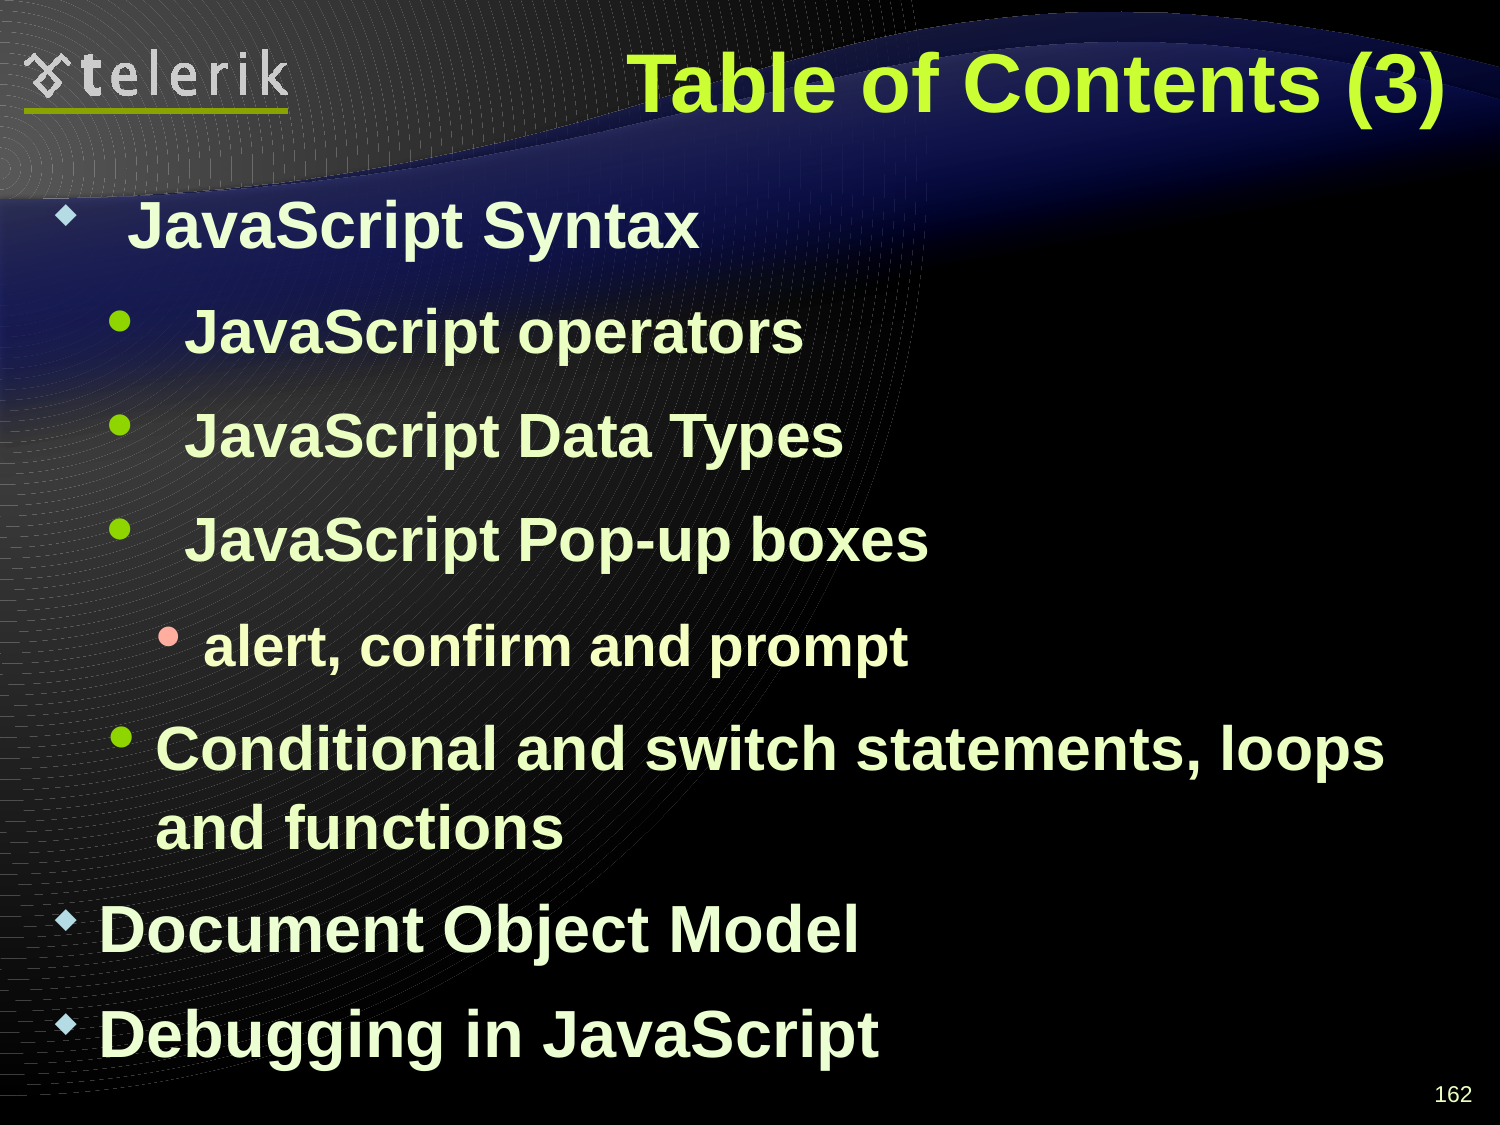

# Table of Contents (3)
JavaScript Syntax
JavaScript operators
JavaScript Data Types
JavaScript Pop-up boxes
alert, confirm and prompt
Conditional and switch statements, loops and functions
Document Object Model
Debugging in JavaScript

162